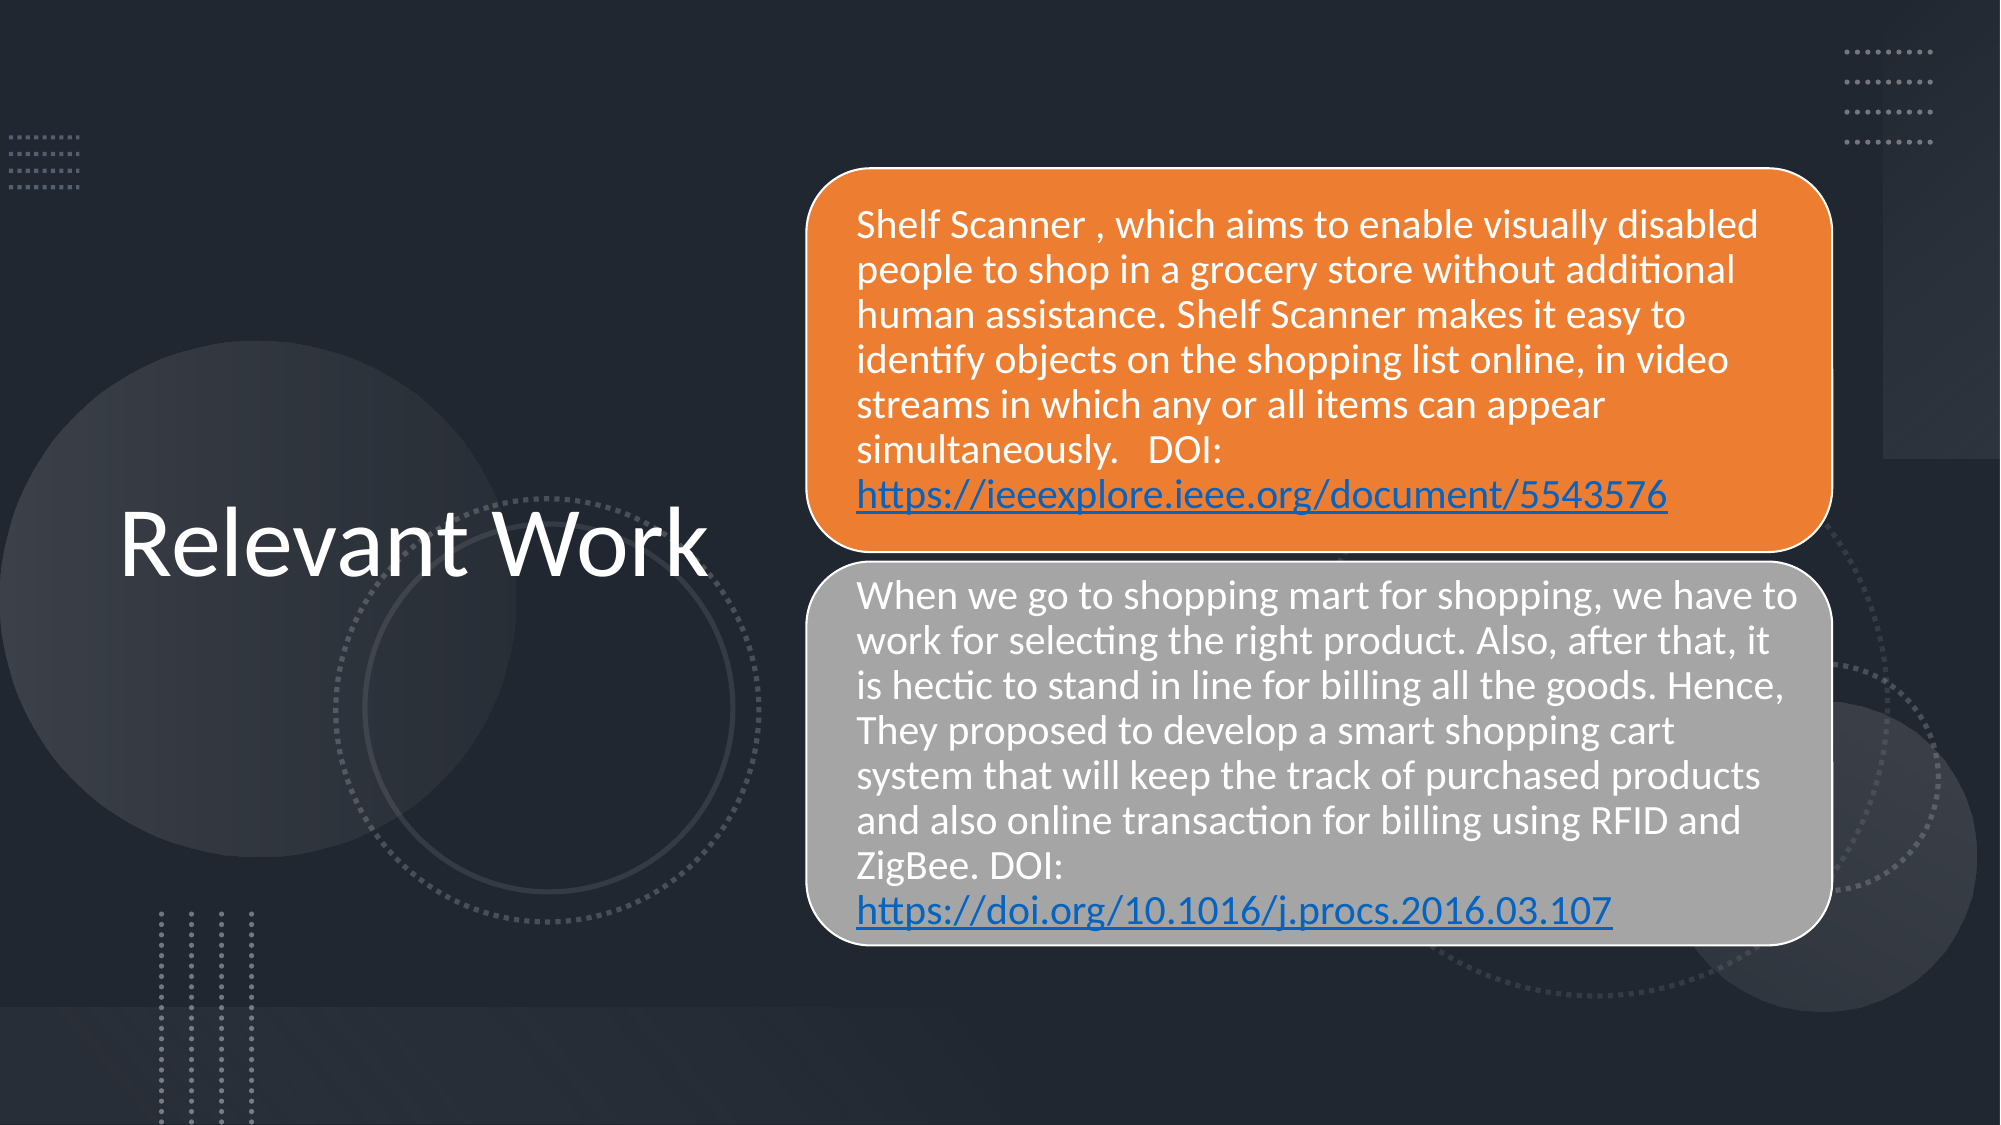

# Relevant Work
Shelf Scanner , which aims to enable visually disabled people to shop in a grocery store without additional human assistance. Shelf Scanner makes it easy to identify objects on the shopping list online, in video streams in which any or all items can appear simultaneously.   DOI:https://ieeexplore.ieee.org/document/5543576
When we go to shopping mart for shopping, we have to work for selecting the right product. Also, after that, it is hectic to stand in line for billing all the goods. Hence, They proposed to develop a smart shopping cart system that will keep the track of purchased products and also online transaction for billing using RFID and ZigBee. DOI:https://doi.org/10.1016/j.procs.2016.03.107